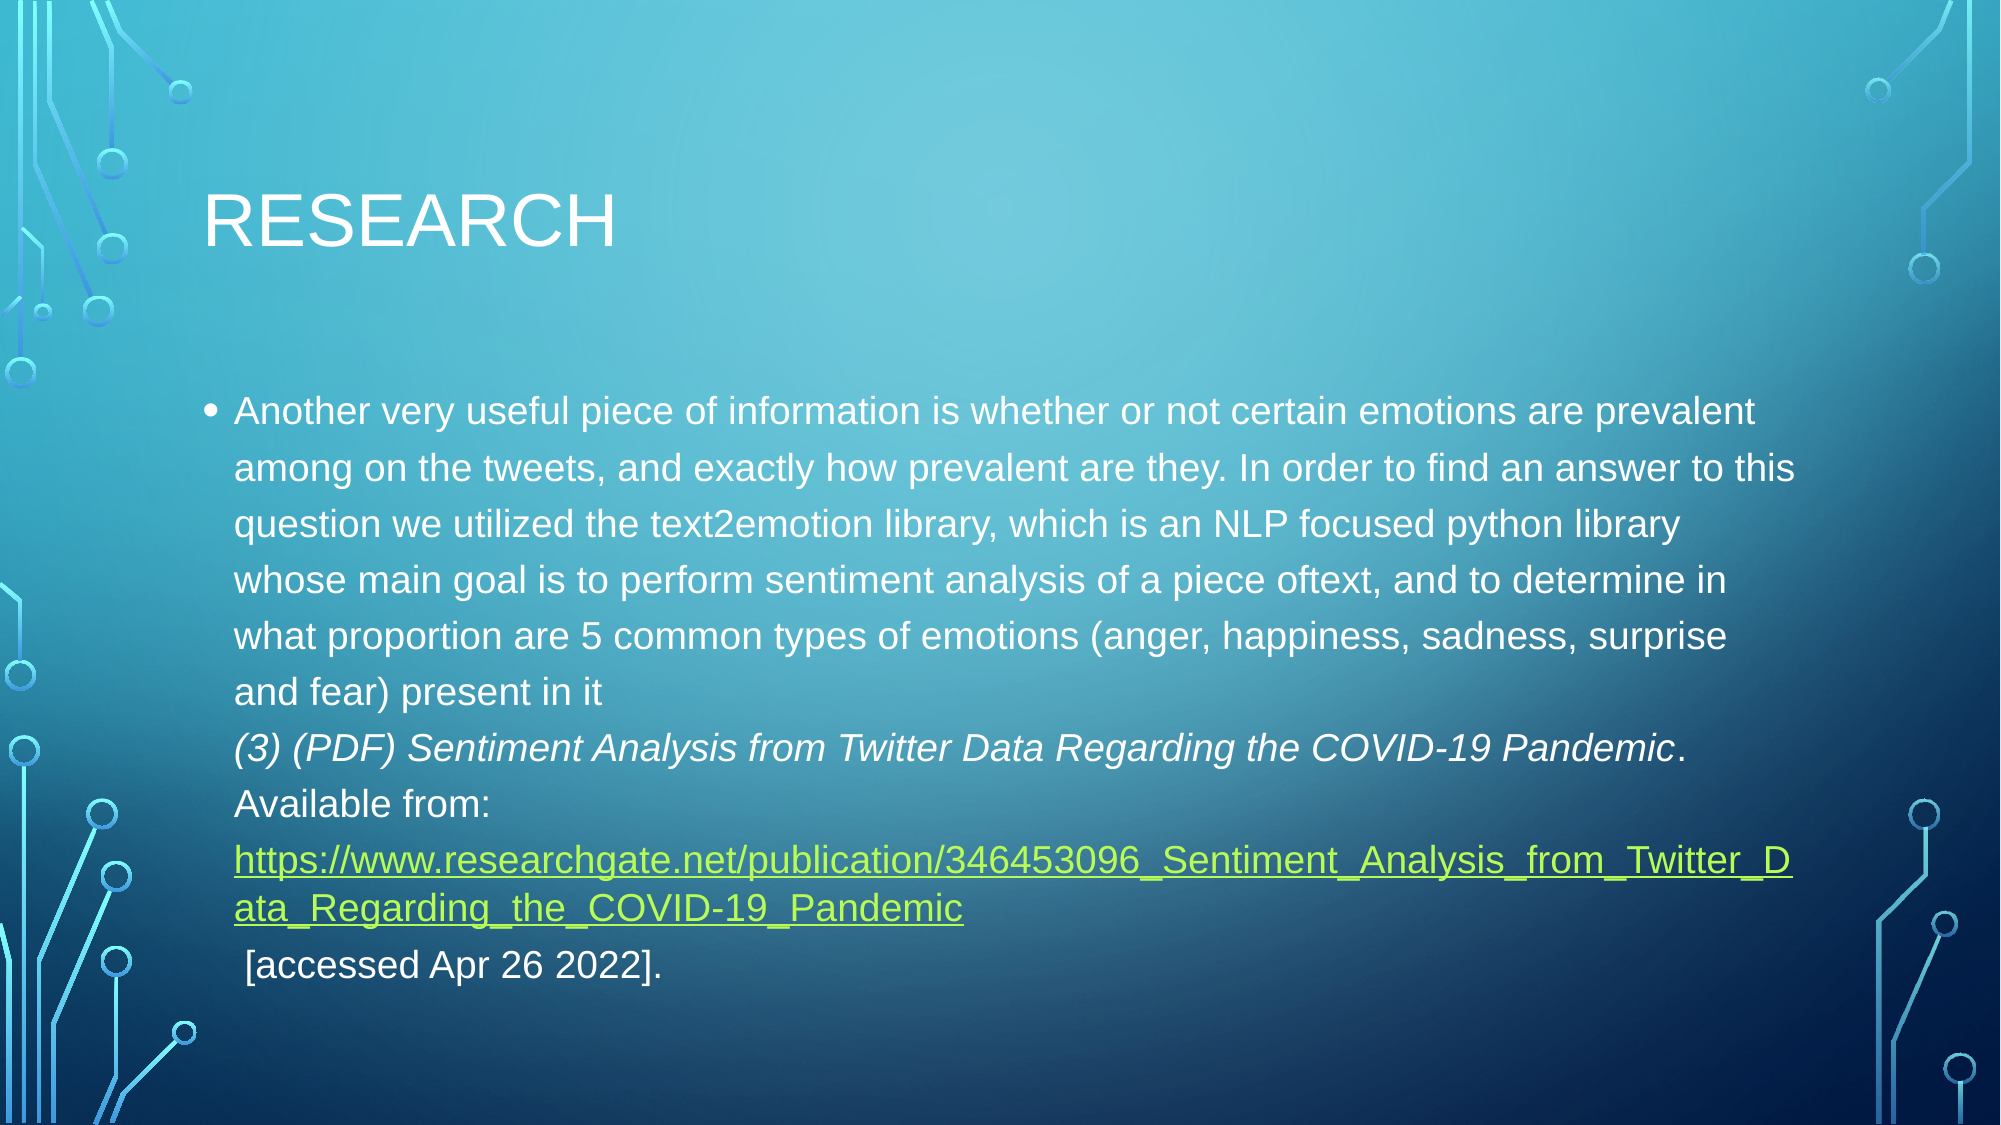

# Research
Another very useful piece of information is whether or not certain emotions are prevalent among on the tweets, and exactly how prevalent are they. In order to find an answer to this question we utilized the text2emotion library, which is an NLP focused python library whose main goal is to perform sentiment analysis of a piece oftext, and to determine in what proportion are 5 common types of emotions (anger, happiness, sadness, surprise and fear) present in it
(3) (PDF) Sentiment Analysis from Twitter Data Regarding the COVID-19 Pandemic. Available from: https://www.researchgate.net/publication/346453096_Sentiment_Analysis_from_Twitter_Data_Regarding_the_COVID-19_Pandemic [accessed Apr 26 2022].